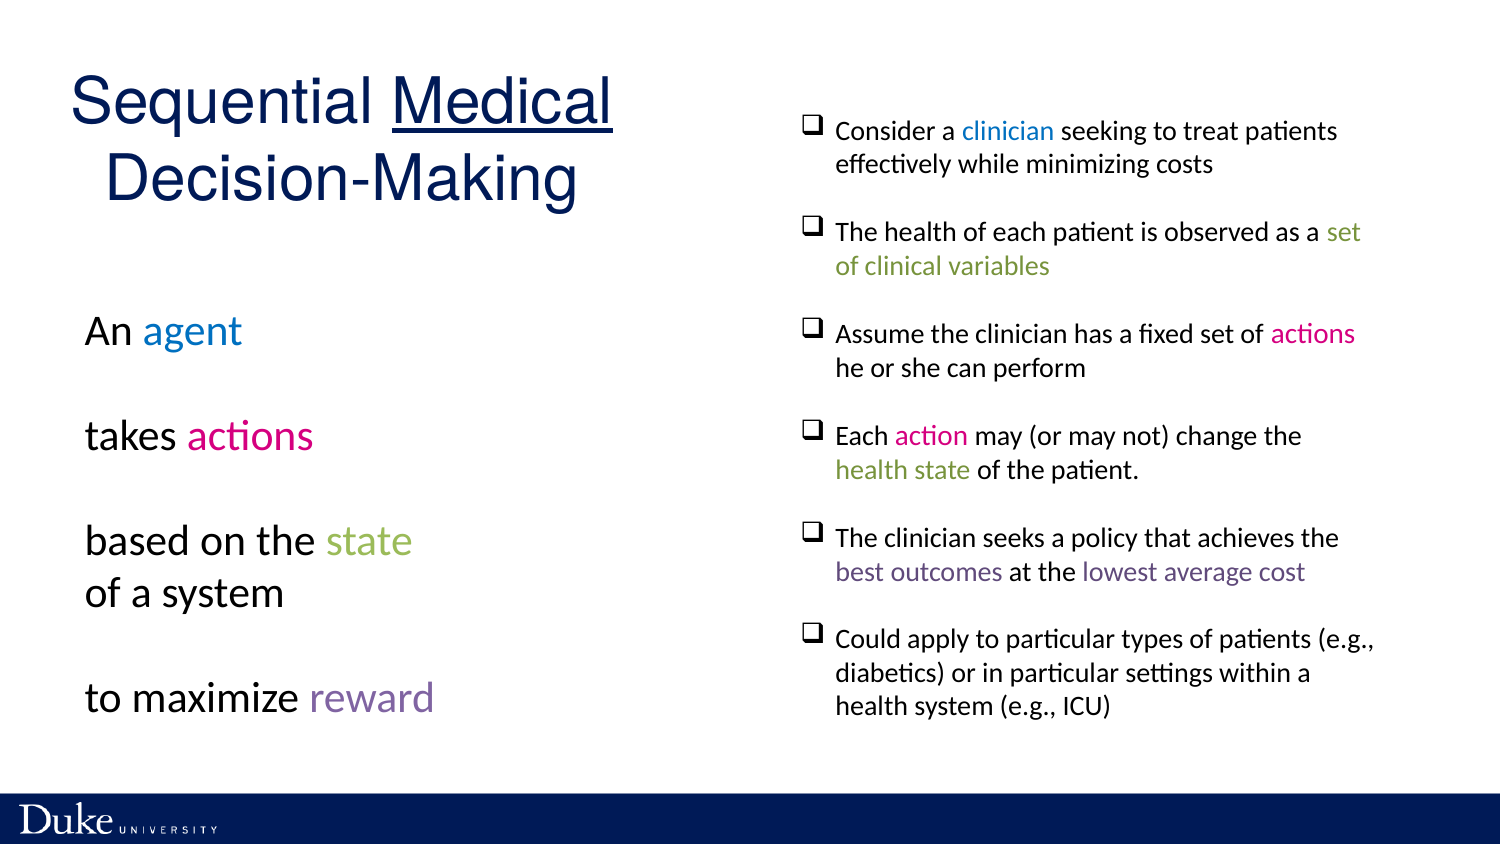

Sequential Medical Decision-Making
Consider a clinician seeking to treat patients effectively while minimizing costs

The health of each patient is observed as a set of clinical variables

Assume the clinician has a fixed set of actions he or she can perform

Each action may (or may not) change the health state of the patient.

The clinician seeks a policy that achieves the best outcomes at the lowest average cost

Could apply to particular types of patients (e.g., diabetics) or in particular settings within a health system (e.g., ICU)
An agent

takes actions

based on the state of a system

to maximize reward